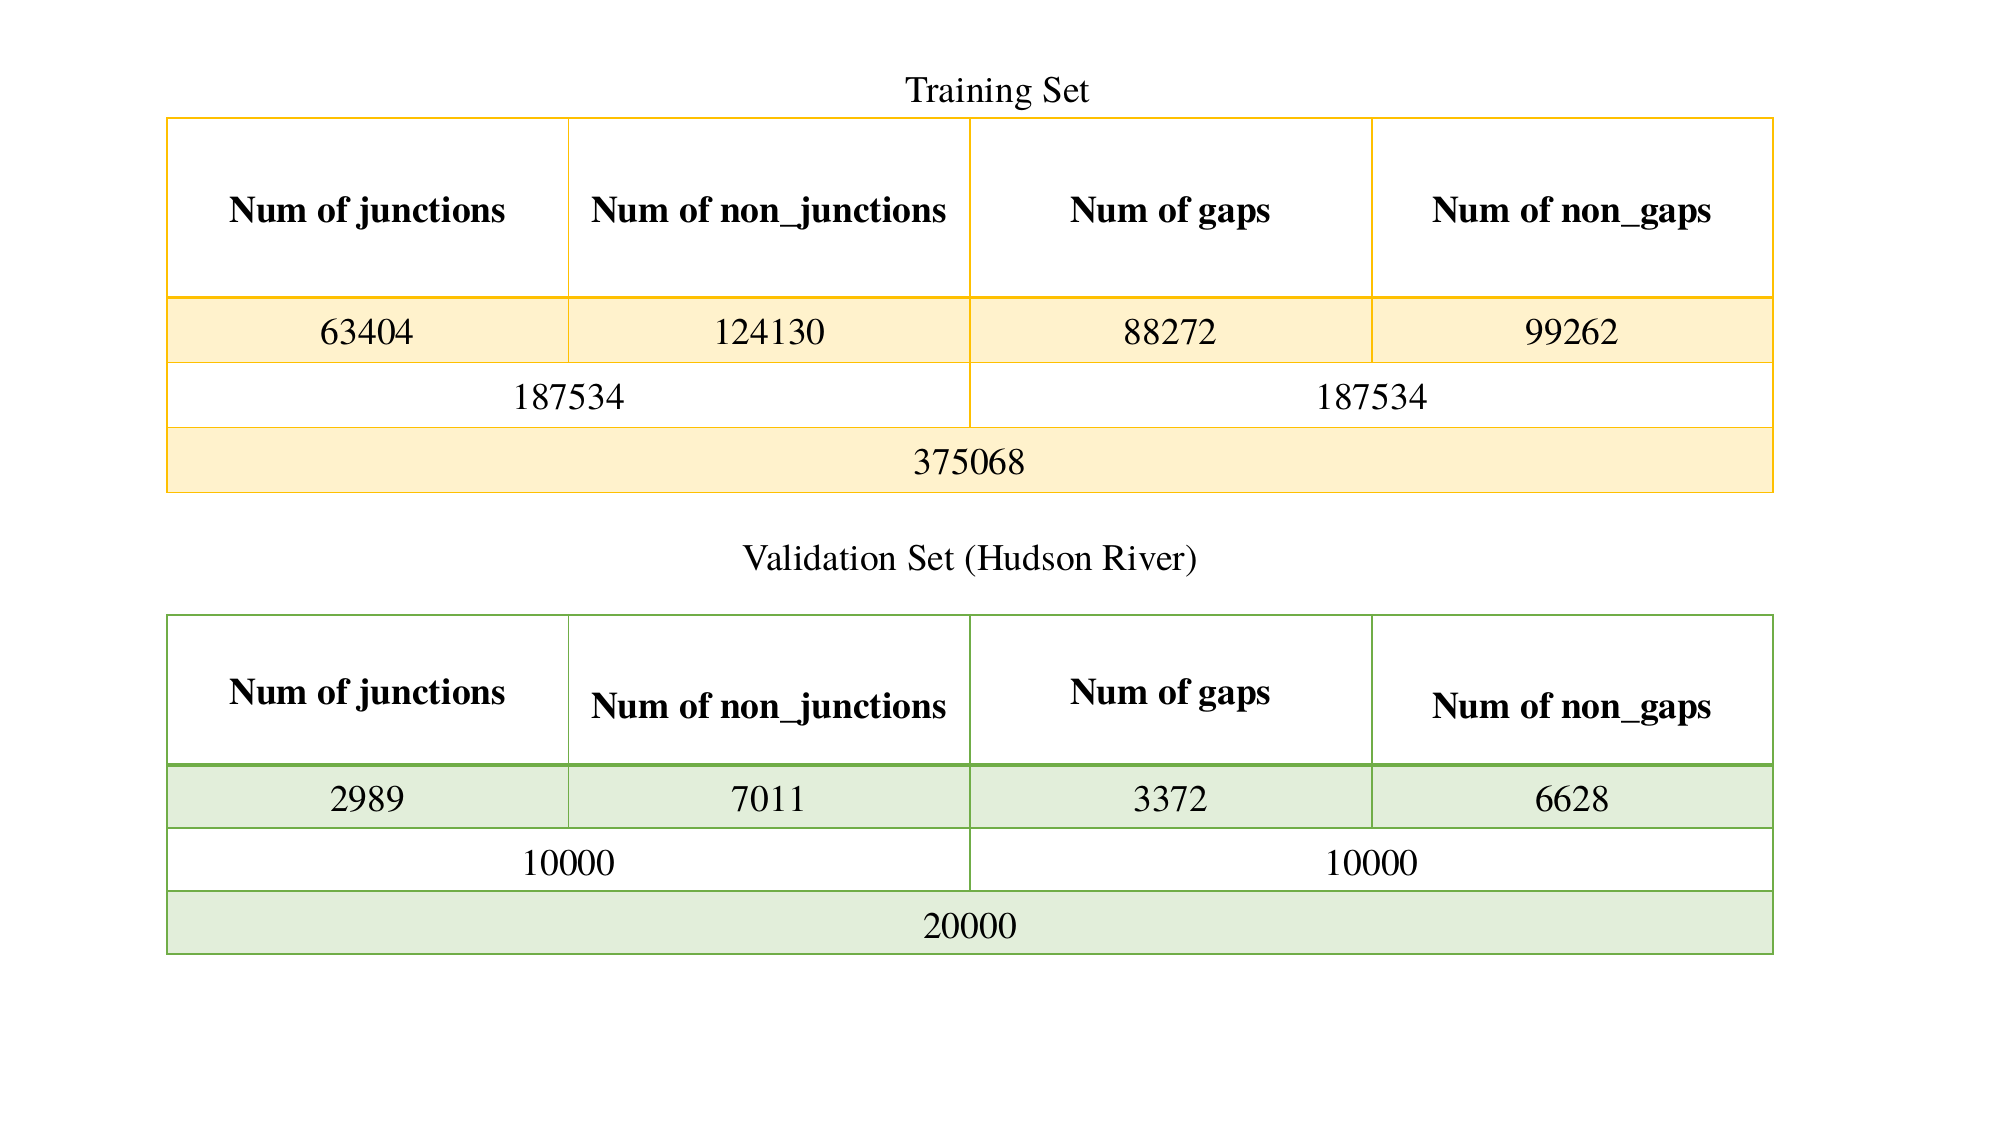

Training Set
| Num of junctions | Num of non\_junctions | Num of gaps | Num of non\_gaps |
| --- | --- | --- | --- |
| 63404 | 124130 | 88272 | 99262 |
| 187534 |  | 187534 |  |
| 375068 |  |  |  |
Validation Set (Hudson River)
| Num of junctions | Num of non\_junctions | Num of gaps | Num of non\_gaps |
| --- | --- | --- | --- |
| 2989 | 7011 | 3372 | 6628 |
| 10000 |  | 10000 |  |
| 20000 |  |  |  |